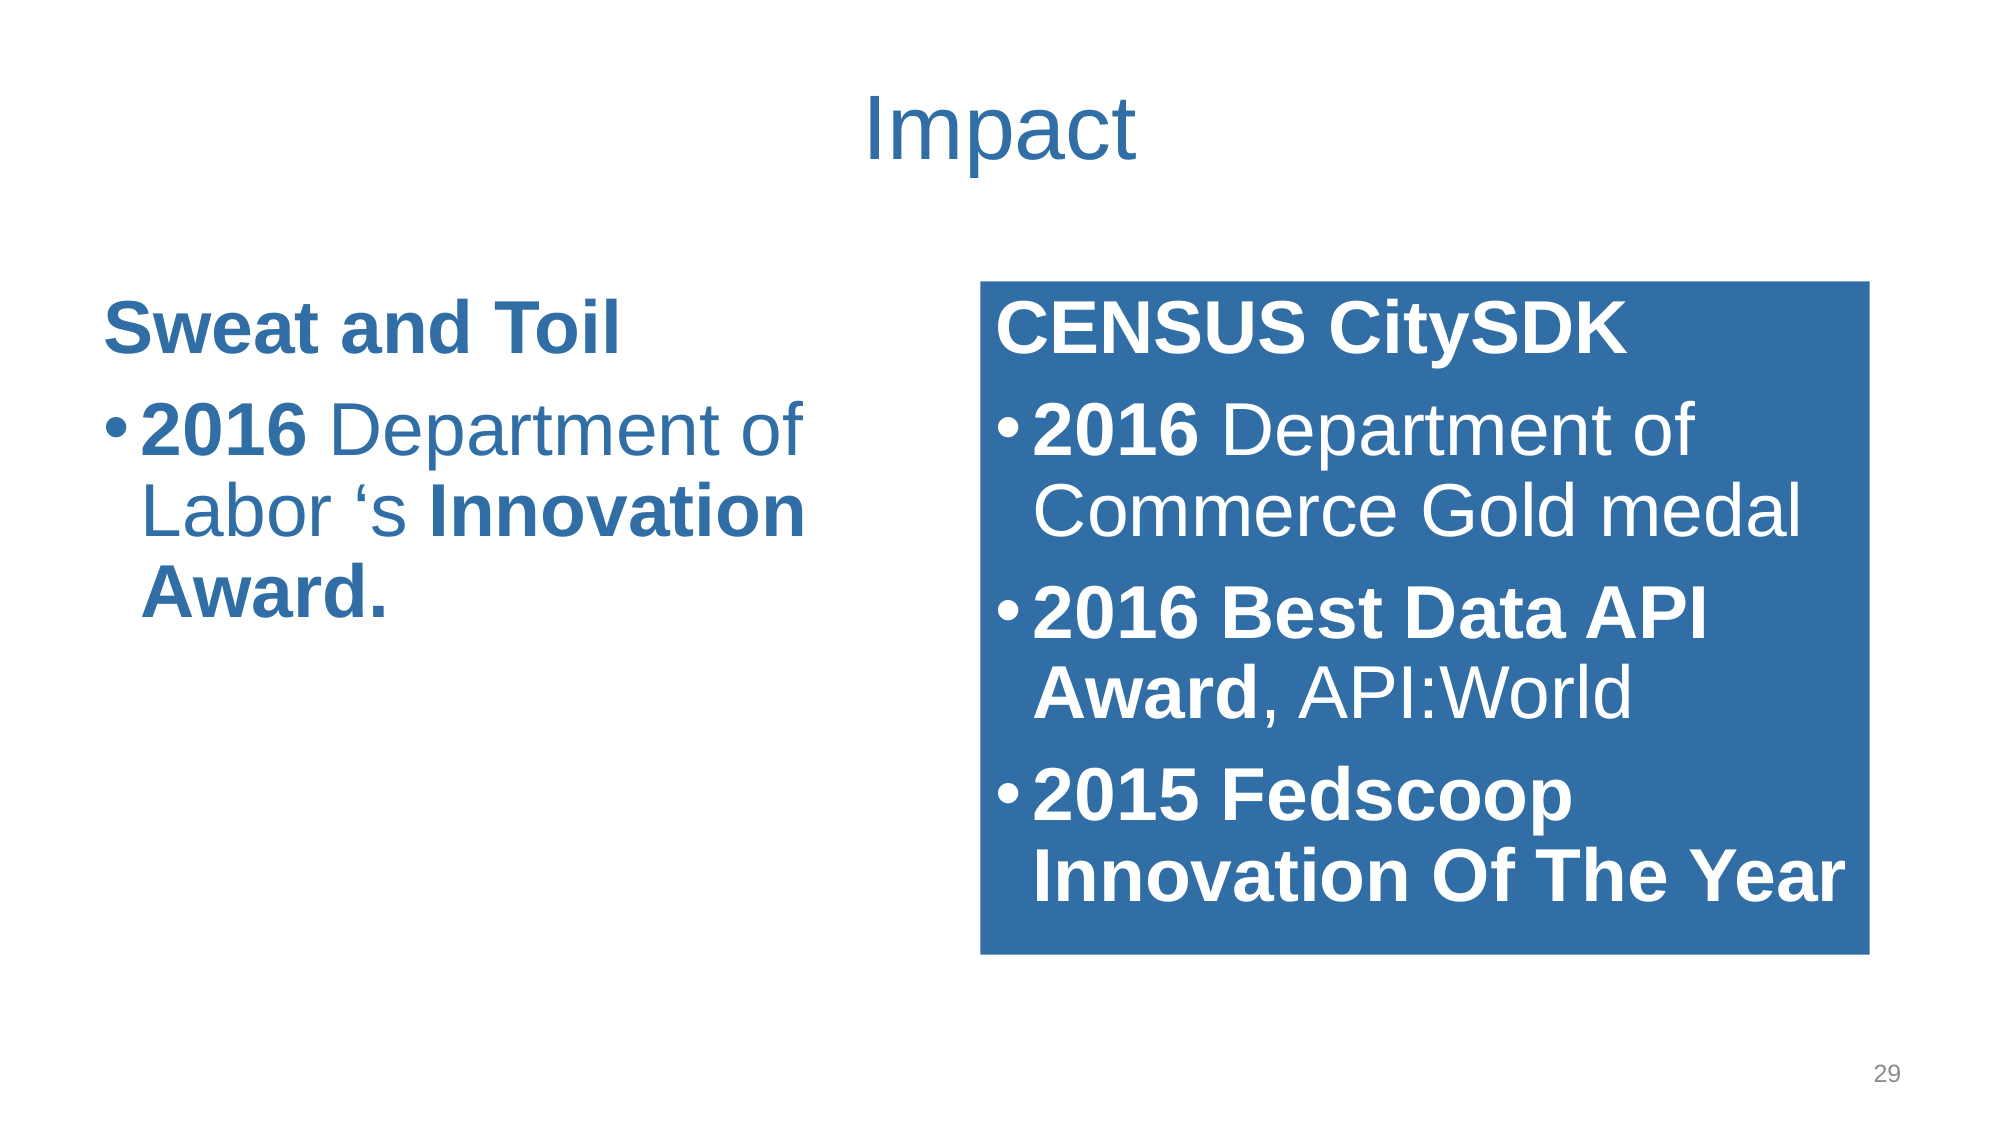

# Impact
CENSUS CitySDK
2016 Department of Commerce Gold medal
2016 Best Data API Award, API:World
2015 Fedscoop Innovation Of The Year

Sweat and Toil
2016 Department of Labor ‘s Innovation Award.
29